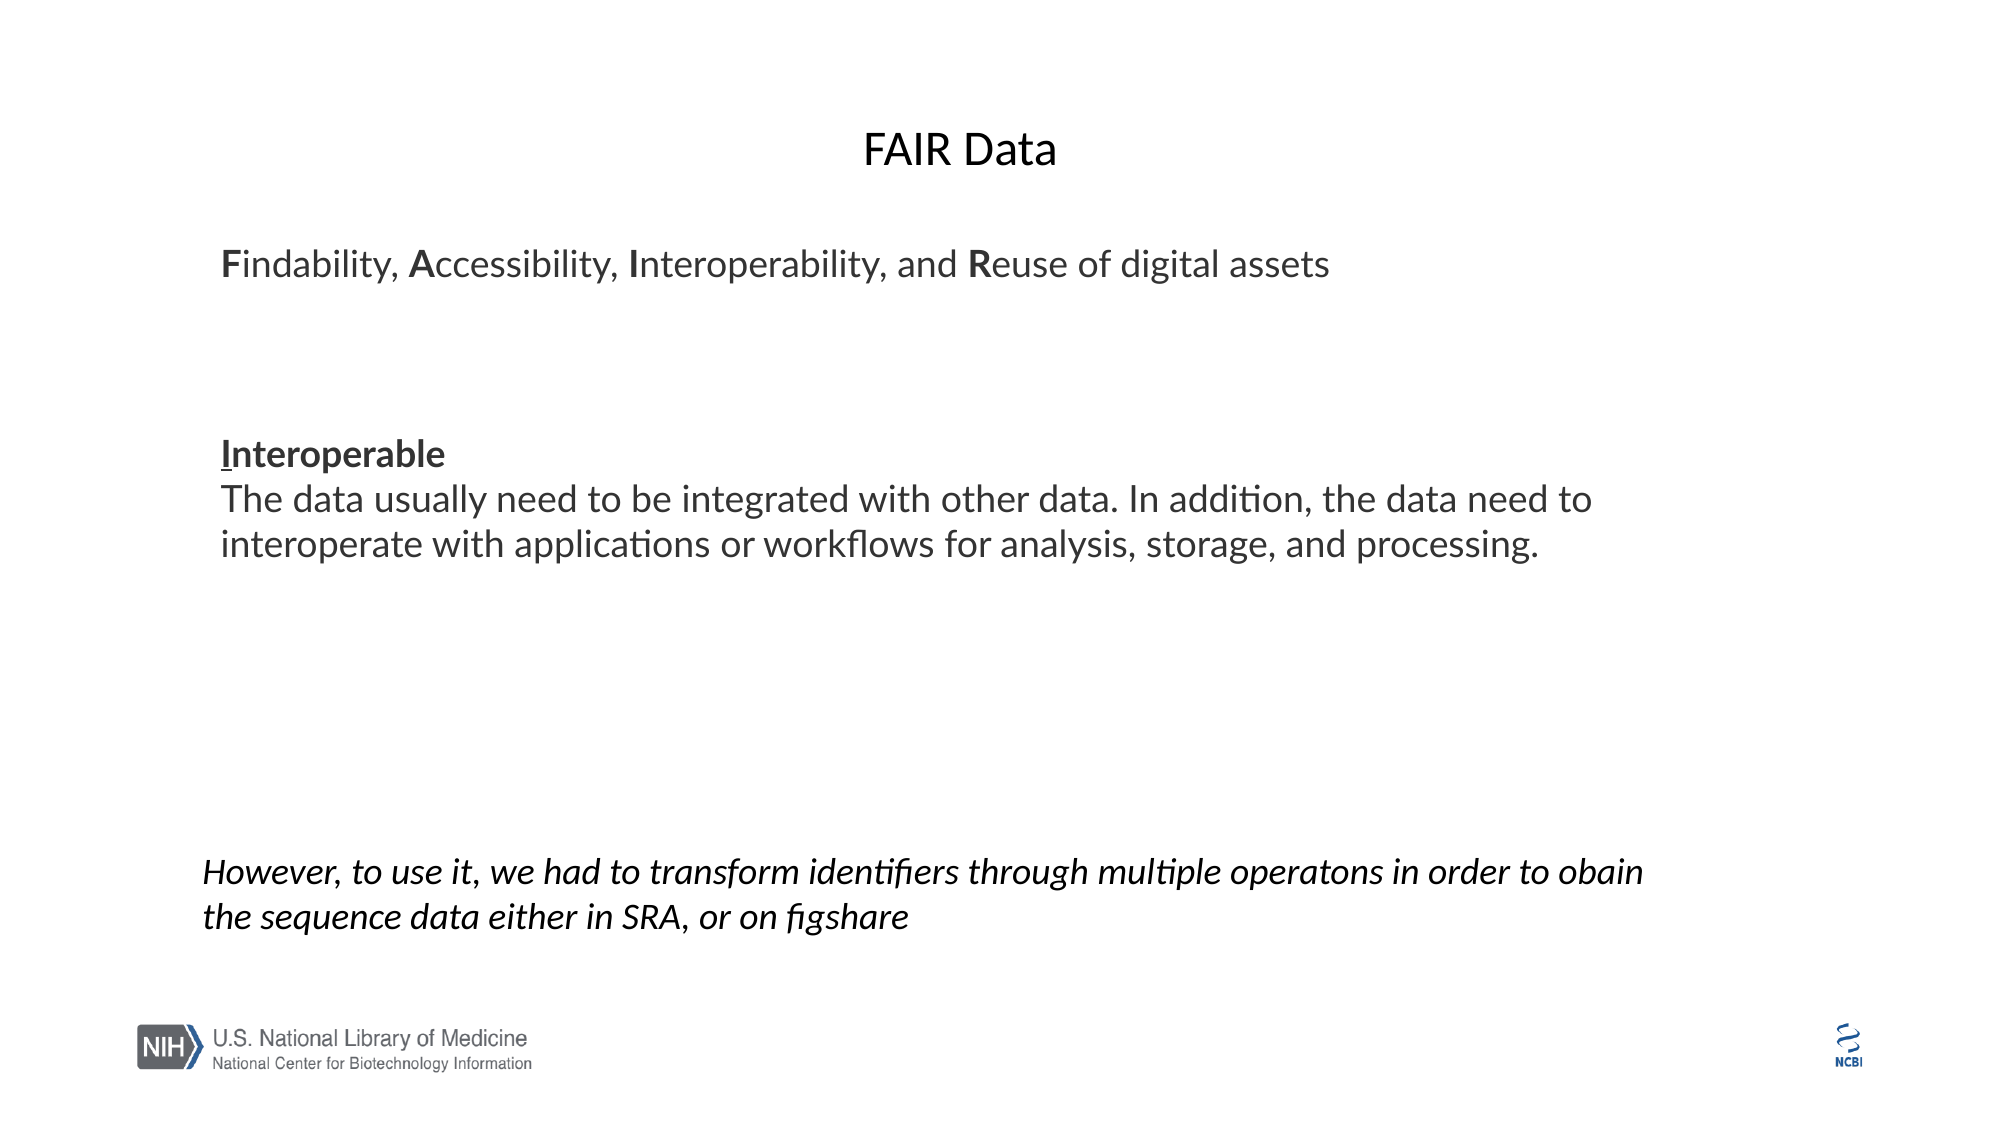

FAIR Data
Findability, Accessibility, Interoperability, and Reuse of digital assets
Interoperable
The data usually need to be integrated with other data. In addition, the data need to interoperate with applications or workflows for analysis, storage, and processing.
However, to use it, we had to transform identifiers through multiple operatons in order to obain
the sequence data either in SRA, or on figshare